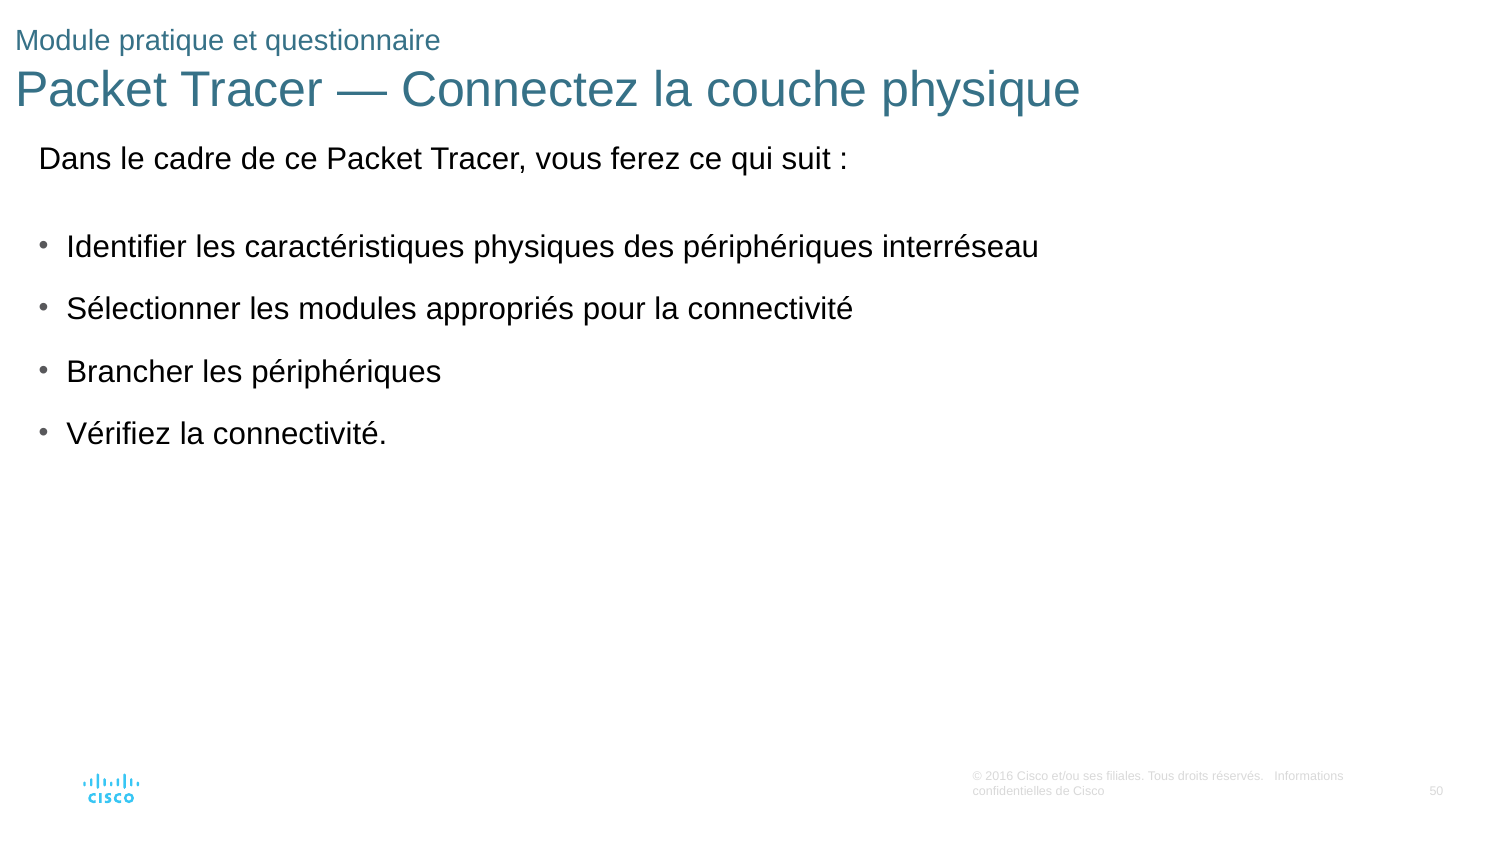

# Module pratique et questionnaire Packet Tracer — Connectez la couche physique
Dans le cadre de ce Packet Tracer, vous ferez ce qui suit :

Identifier les caractéristiques physiques des périphériques interréseau
Sélectionner les modules appropriés pour la connectivité
Brancher les périphériques
Vérifiez la connectivité.